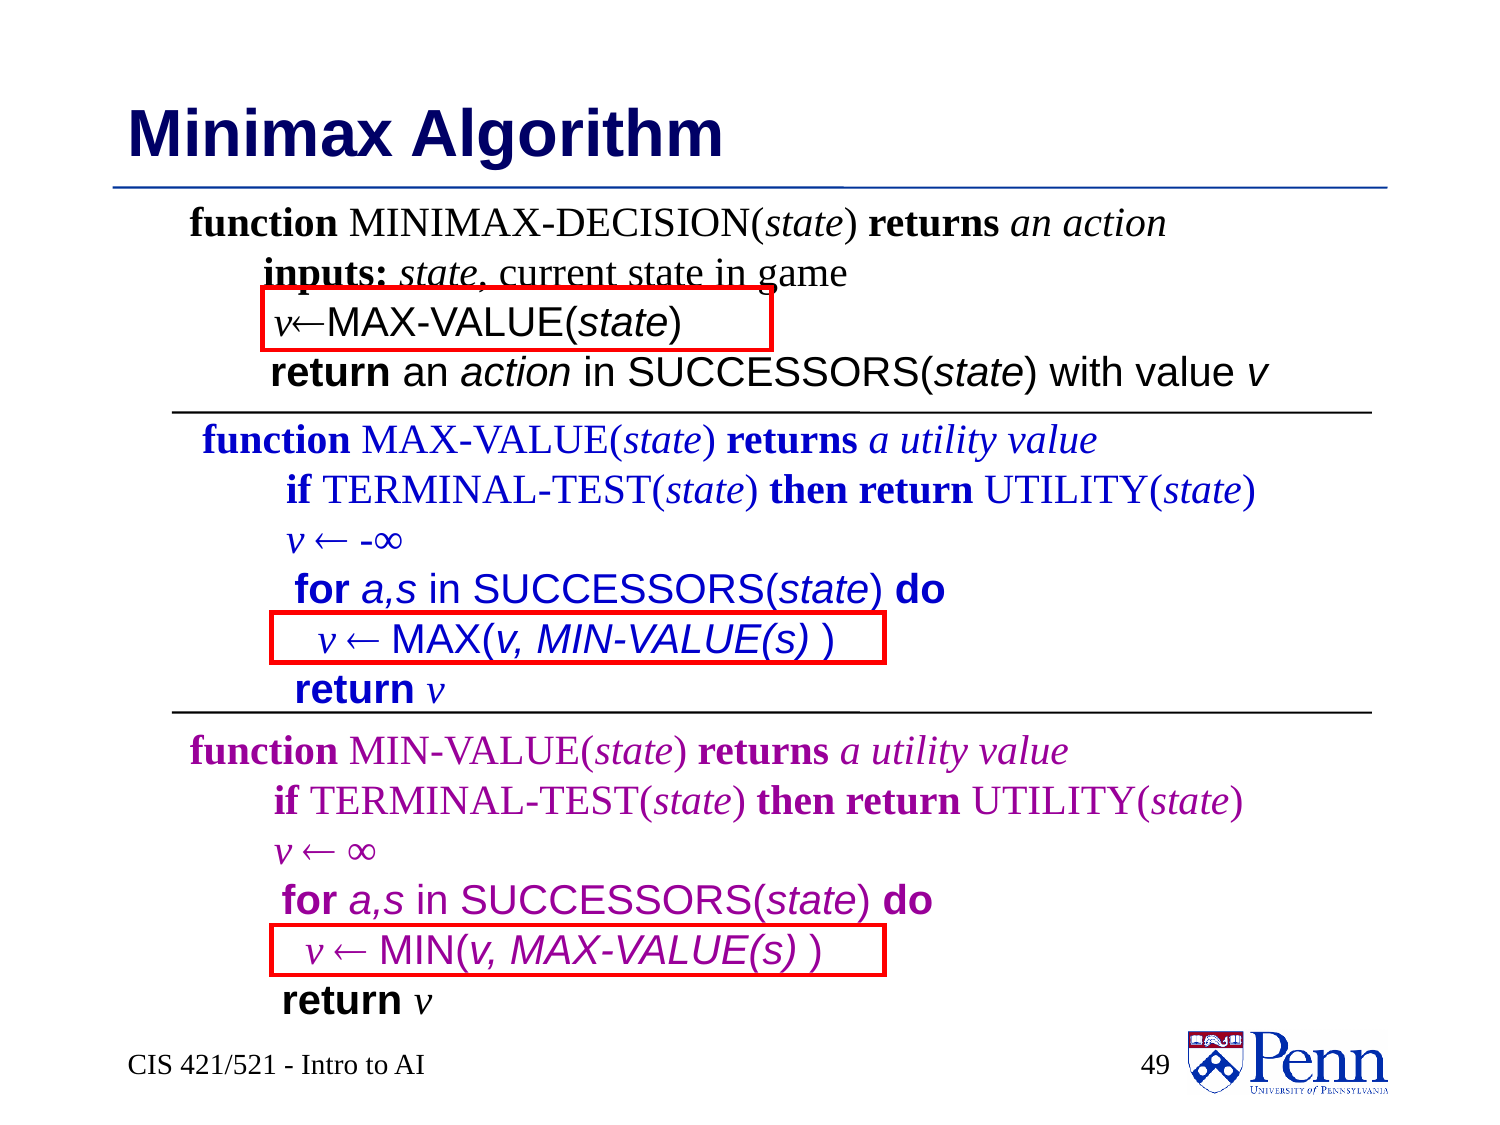

# Minimax Algorithm
function MINIMAX-DECISION(state) returns an action
       inputs: state, current state in game
        v←MAX-VALUE(state)
       return an action in SUCCESSORS(state) with value v

function MAX-VALUE(state) returns a utility value
        if TERMINAL-TEST(state) then return UTILITY(state)
        v ← -∞
        for a,s in SUCCESSORS(state) do
           v ← MAX(v, MIN-VALUE(s) )
        return v

function MIN-VALUE(state) returns a utility value
        if TERMINAL-TEST(state) then return UTILITY(state)
        v ← ∞
        for a,s in SUCCESSORS(state) do
           v ← MIN(v, MAX-VALUE(s) )
        return v

CIS 421/521 - Intro to AI
       49